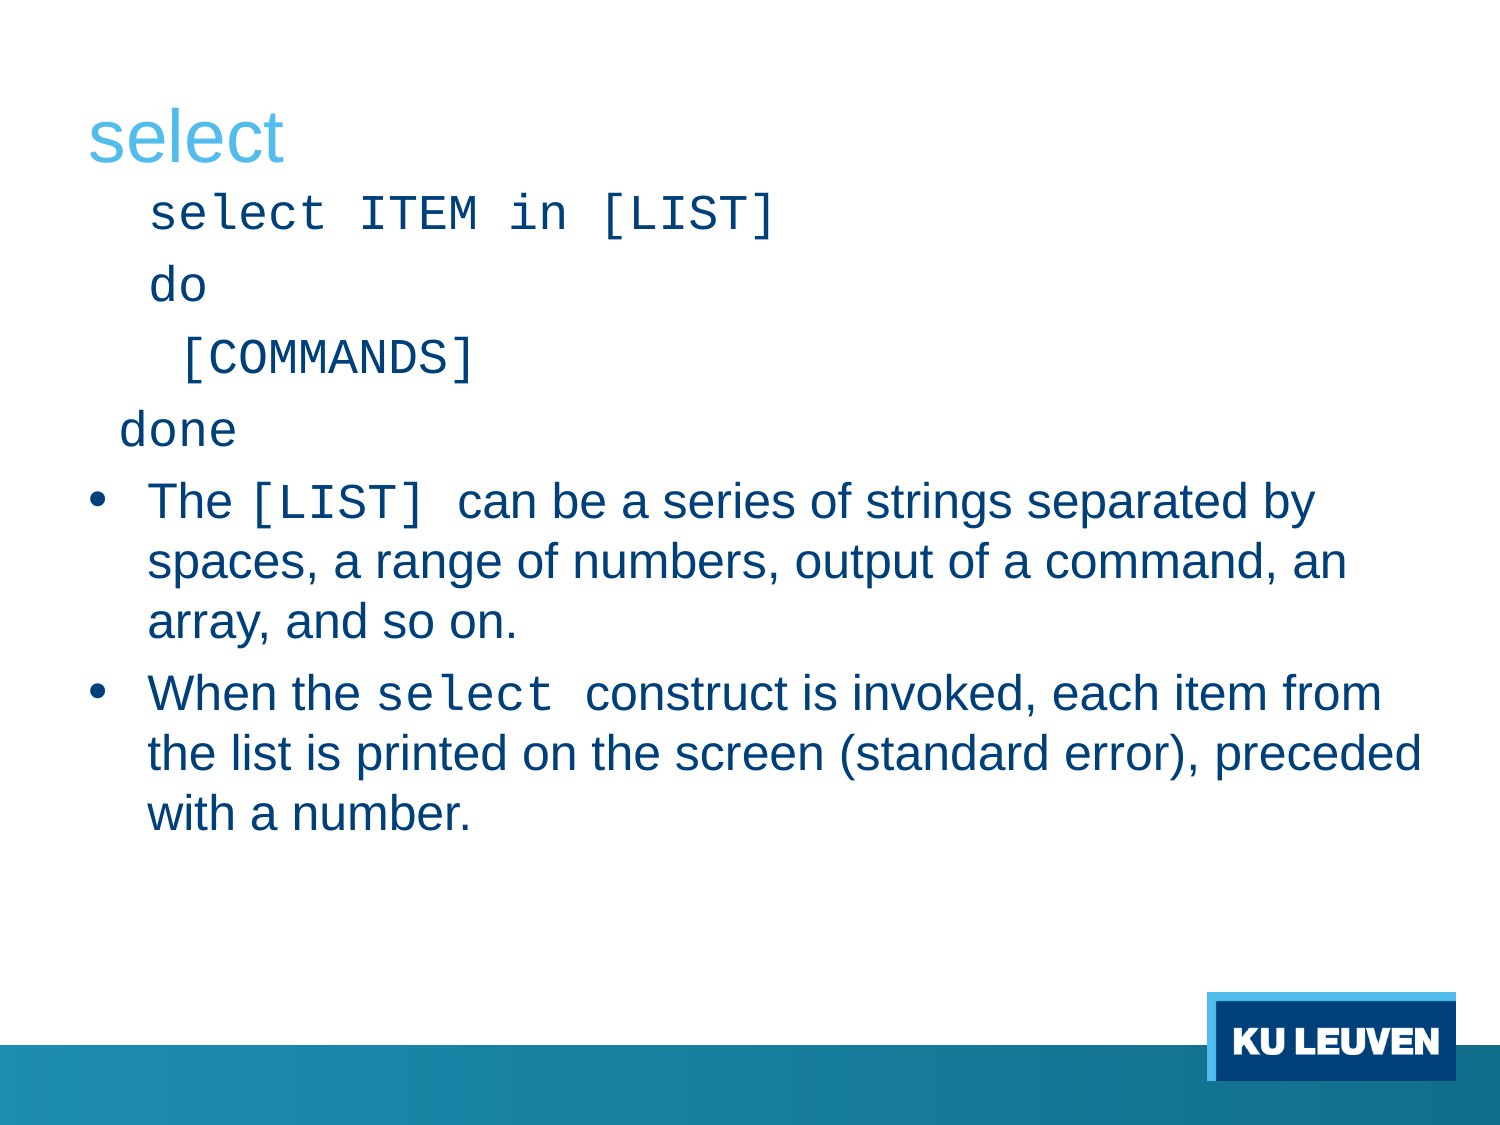

# select
  select ITEM in [LIST]
  do
   [COMMANDS]
 done
The [LIST] can be a series of strings separated by spaces, a range of numbers, output of a command, an array, and so on.
When the select construct is invoked, each item from the list is printed on the screen (standard error), preceded with a number.